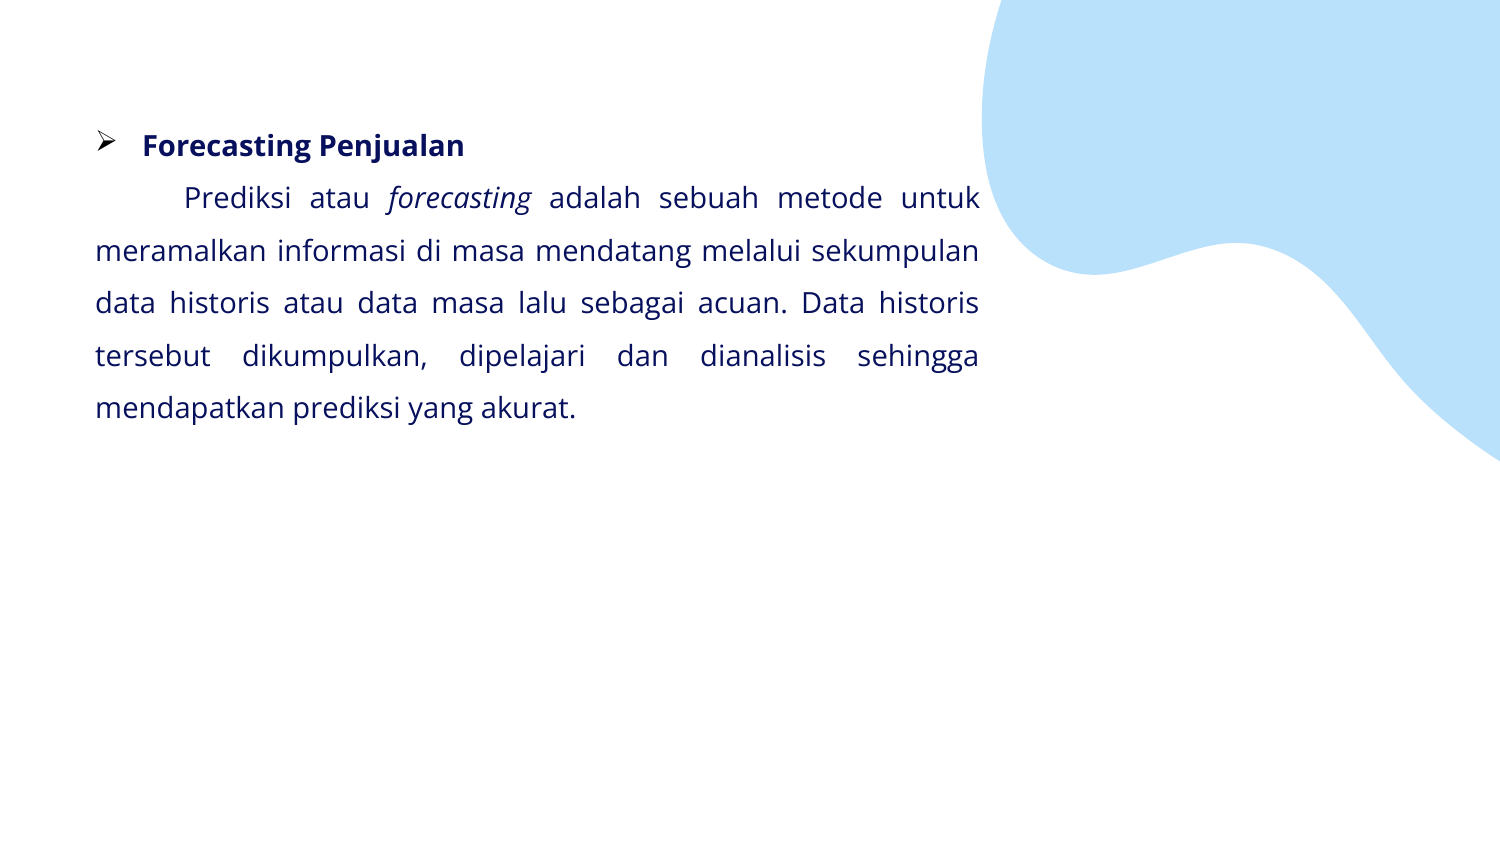

Forecasting Penjualan
Prediksi atau forecasting adalah sebuah metode untuk meramalkan informasi di masa mendatang melalui sekumpulan data historis atau data masa lalu sebagai acuan. Data historis tersebut dikumpulkan, dipelajari dan dianalisis sehingga mendapatkan prediksi yang akurat.